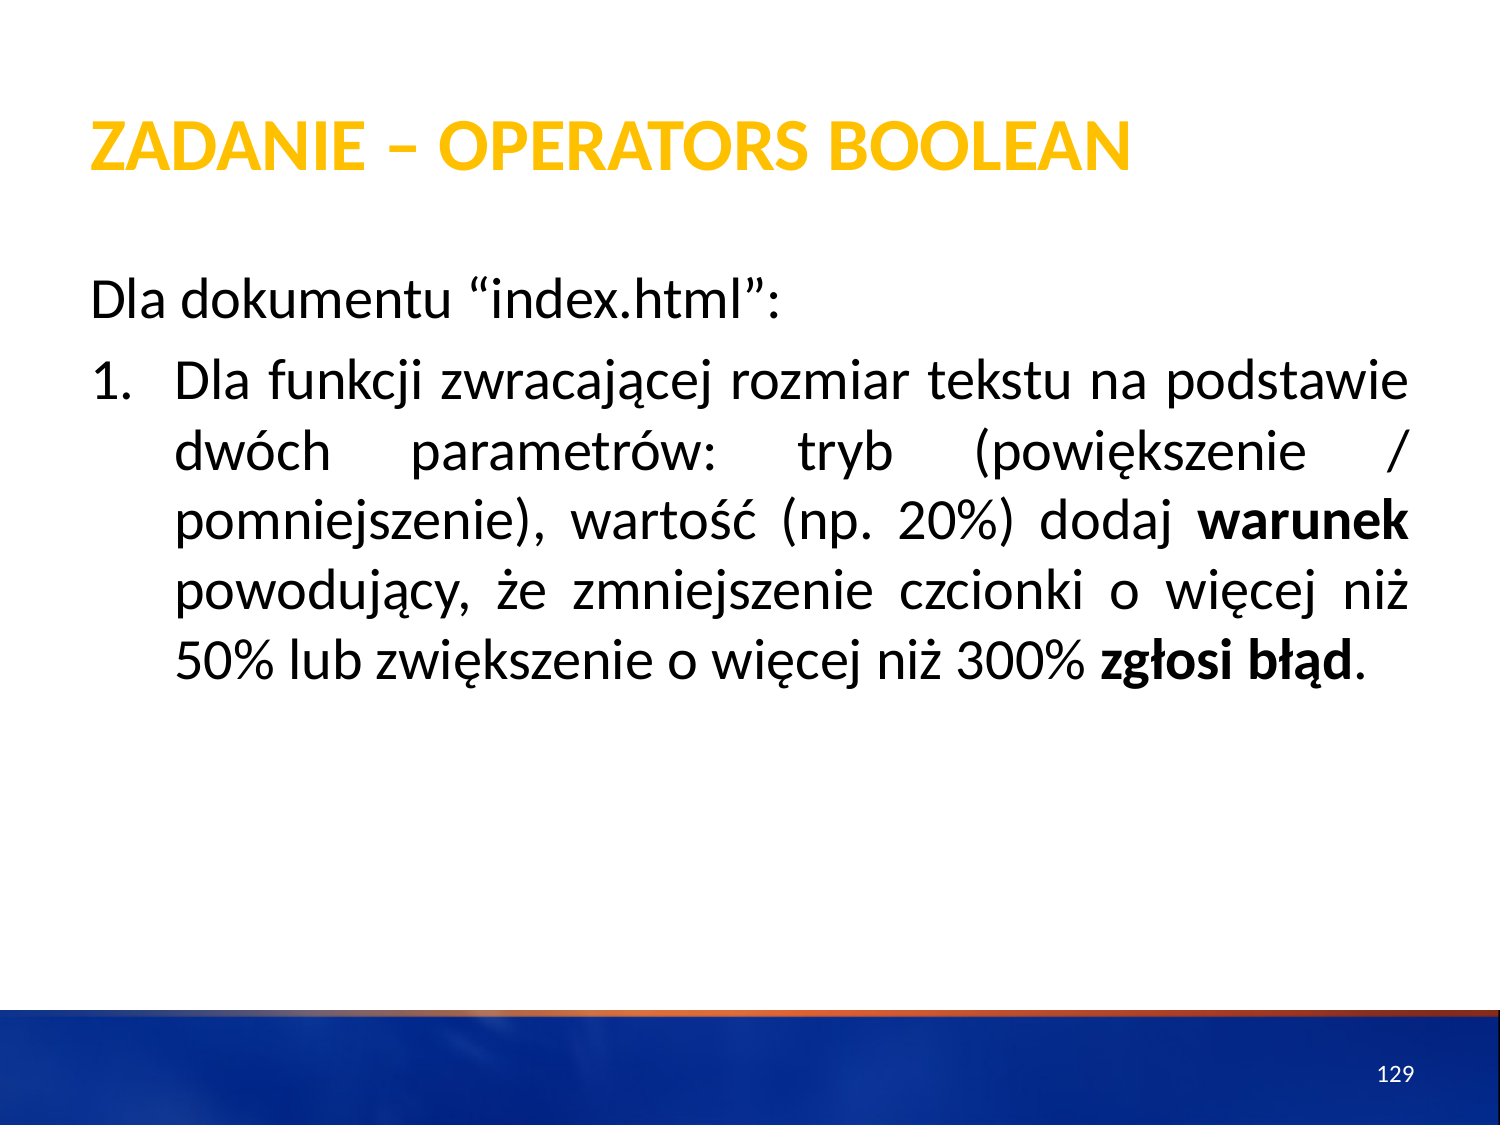

# ZADANIE – Operators boolean
Dla dokumentu “index.html”:
Dla funkcji zwracającej rozmiar tekstu na podstawie dwóch parametrów: tryb (powiększenie / pomniejszenie), wartość (np. 20%) dodaj warunek powodujący, że zmniejszenie czcionki o więcej niż 50% lub zwiększenie o więcej niż 300% zgłosi błąd.

129